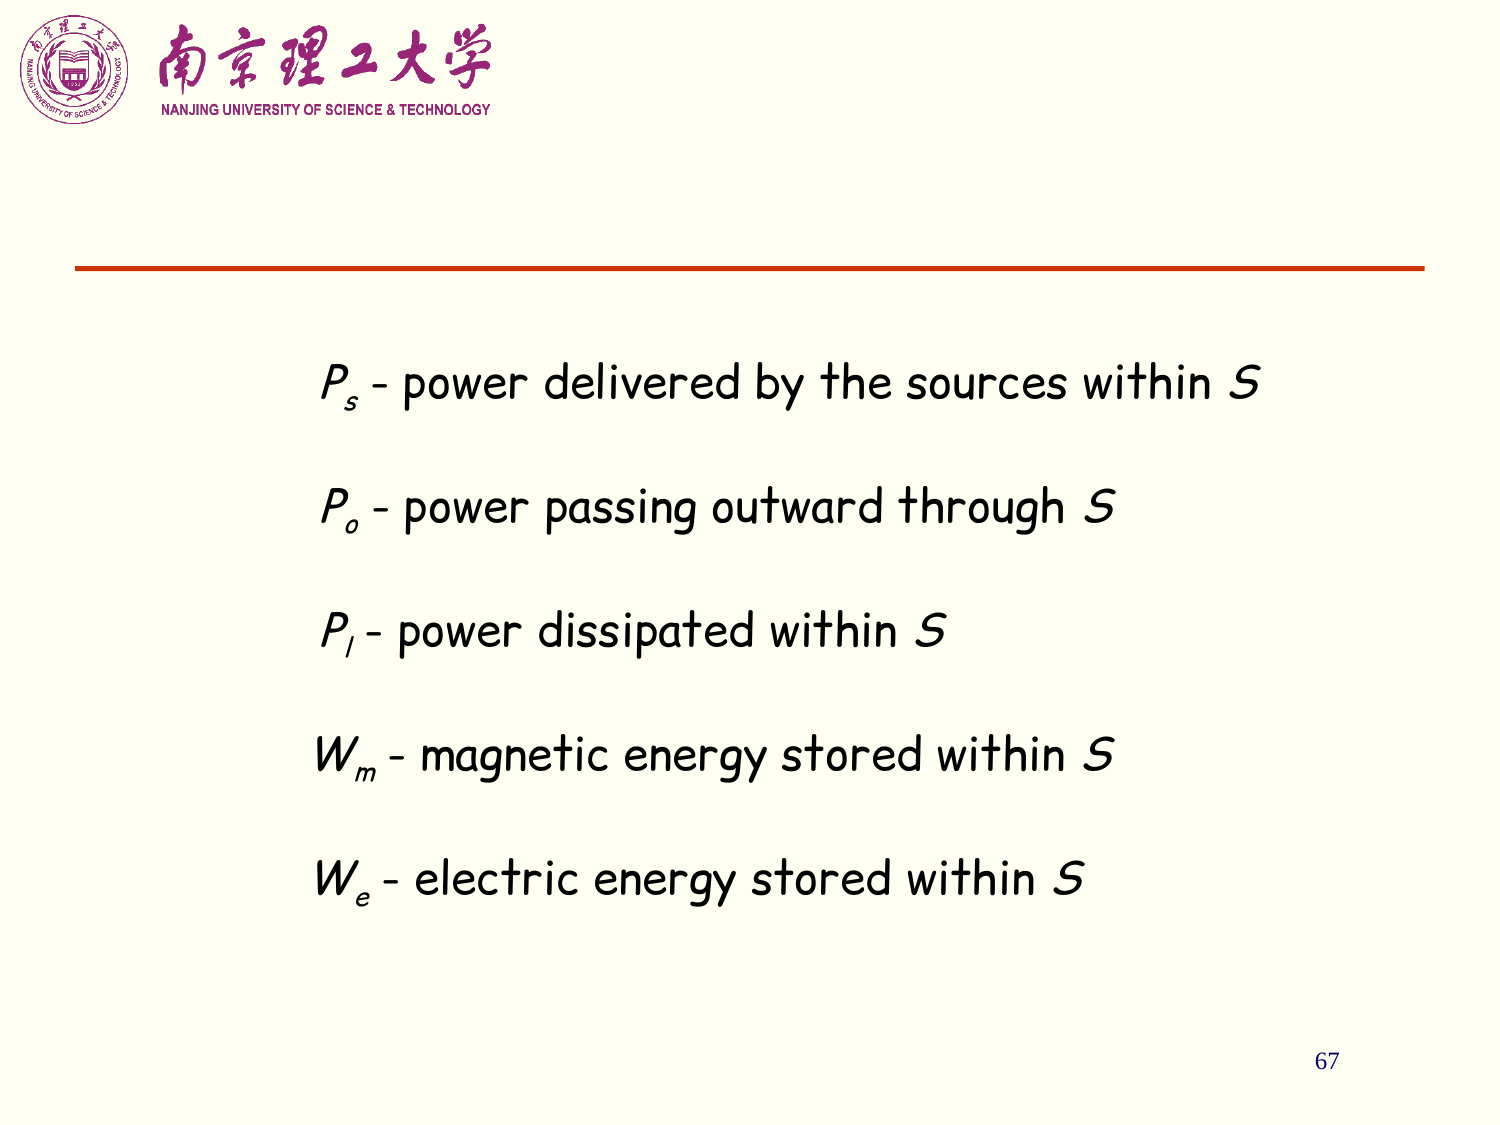

67

    Ps - power delivered by the sources within S

    Po - power passing outward through S

    Pl - power dissipated within S

   Wm - magnetic energy stored within S

   We - electric energy stored within S